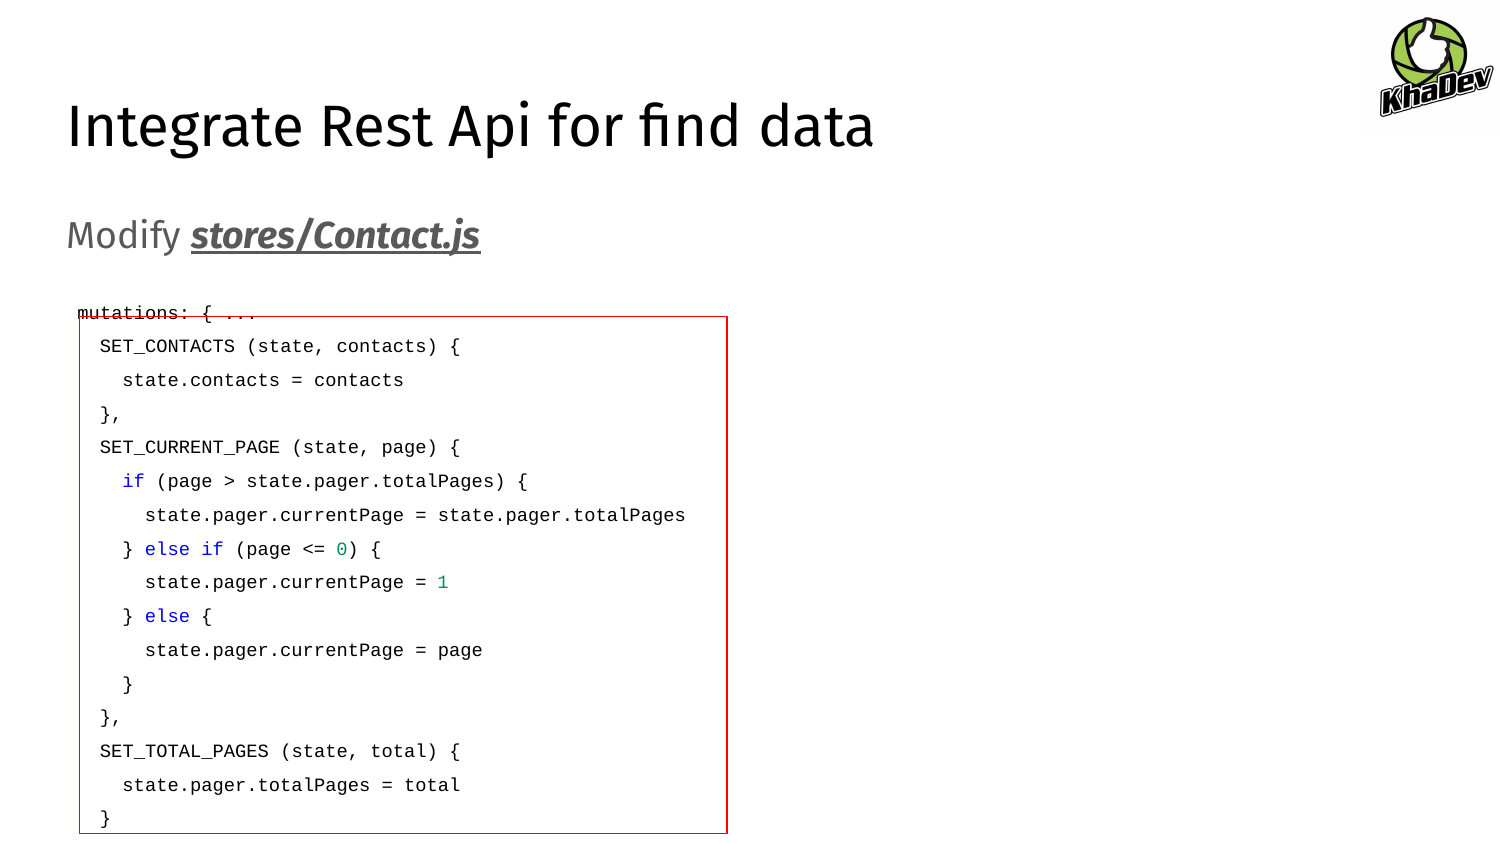

# Integrate Rest Api for find data

Modify stores/Contact.js
 mutations: { ...
   SET_CONTACTS (state, contacts) {
     state.contacts = contacts
   },
   SET_CURRENT_PAGE (state, page) {
     if (page > state.pager.totalPages) {
       state.pager.currentPage = state.pager.totalPages
     } else if (page <= 0) {
       state.pager.currentPage = 1
     } else {
       state.pager.currentPage = page
     }
   },
   SET_TOTAL_PAGES (state, total) {
     state.pager.totalPages = total
   }